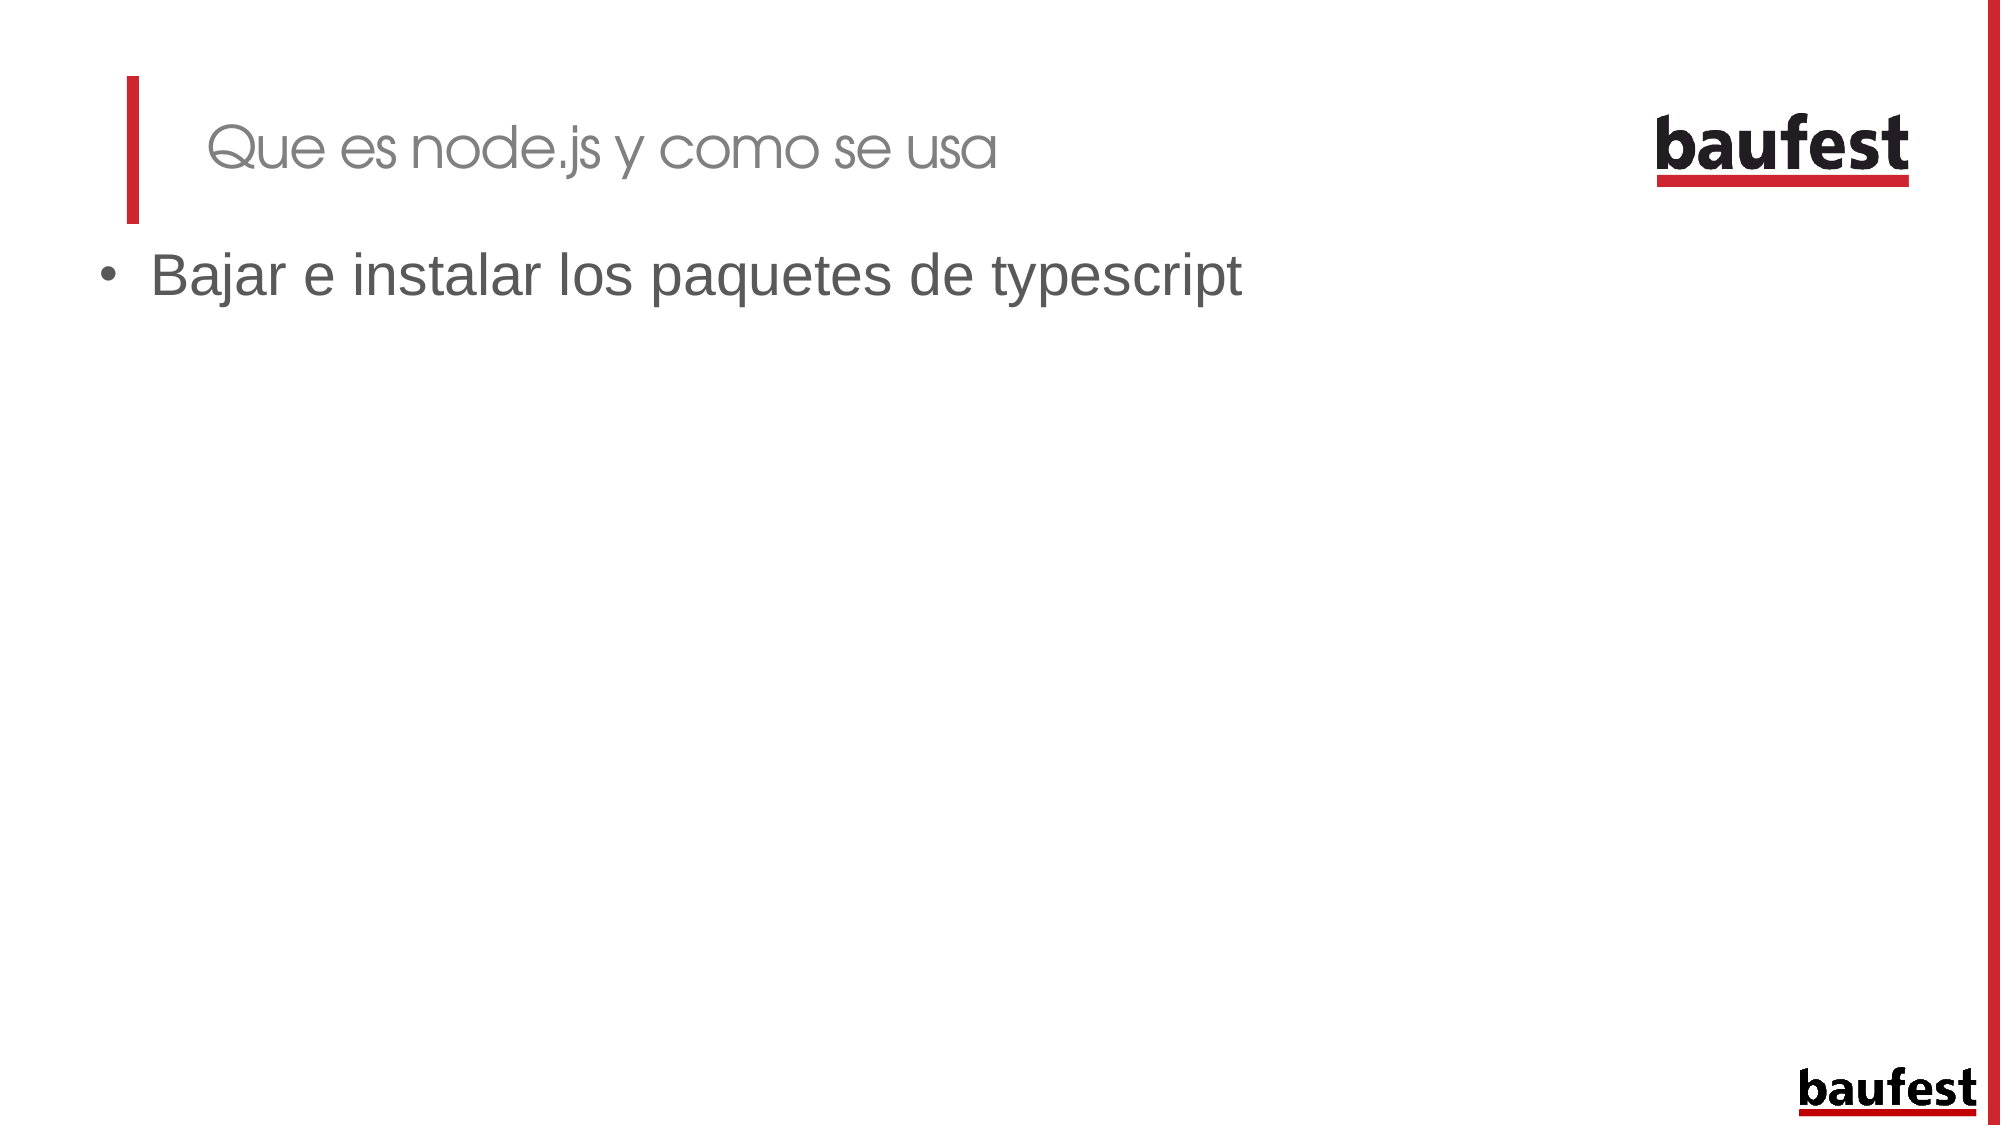

# Que es node.js y como se usa
Bajar e instalar los paquetes de typescript